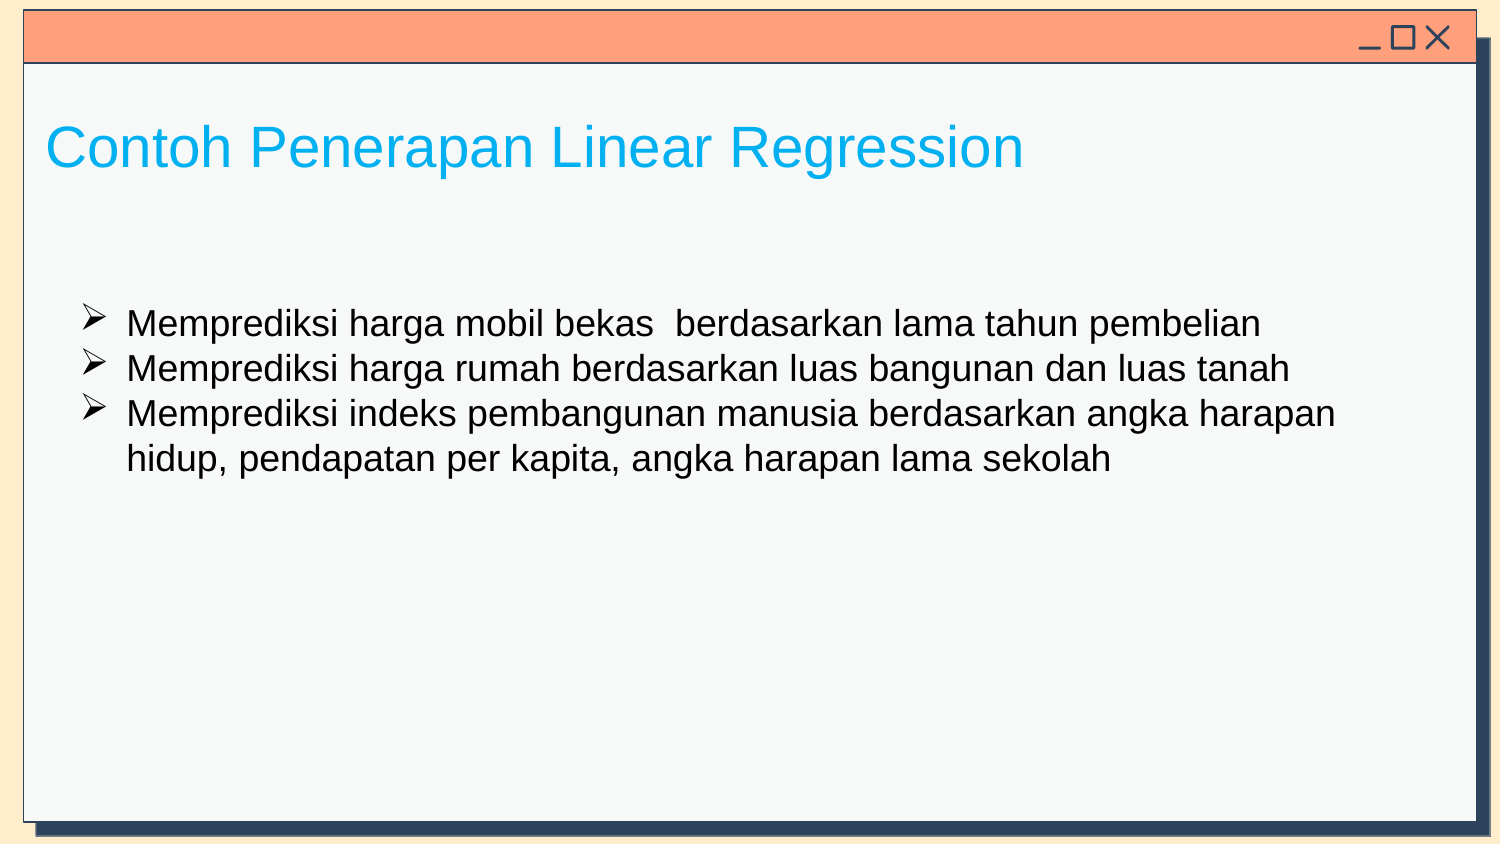

Contoh Penerapan Linear Regression
Memprediksi harga mobil bekas  berdasarkan lama tahun pembelian
Memprediksi harga rumah berdasarkan luas bangunan dan luas tanah
Memprediksi indeks pembangunan manusia berdasarkan angka harapan hidup, pendapatan per kapita, angka harapan lama sekolah